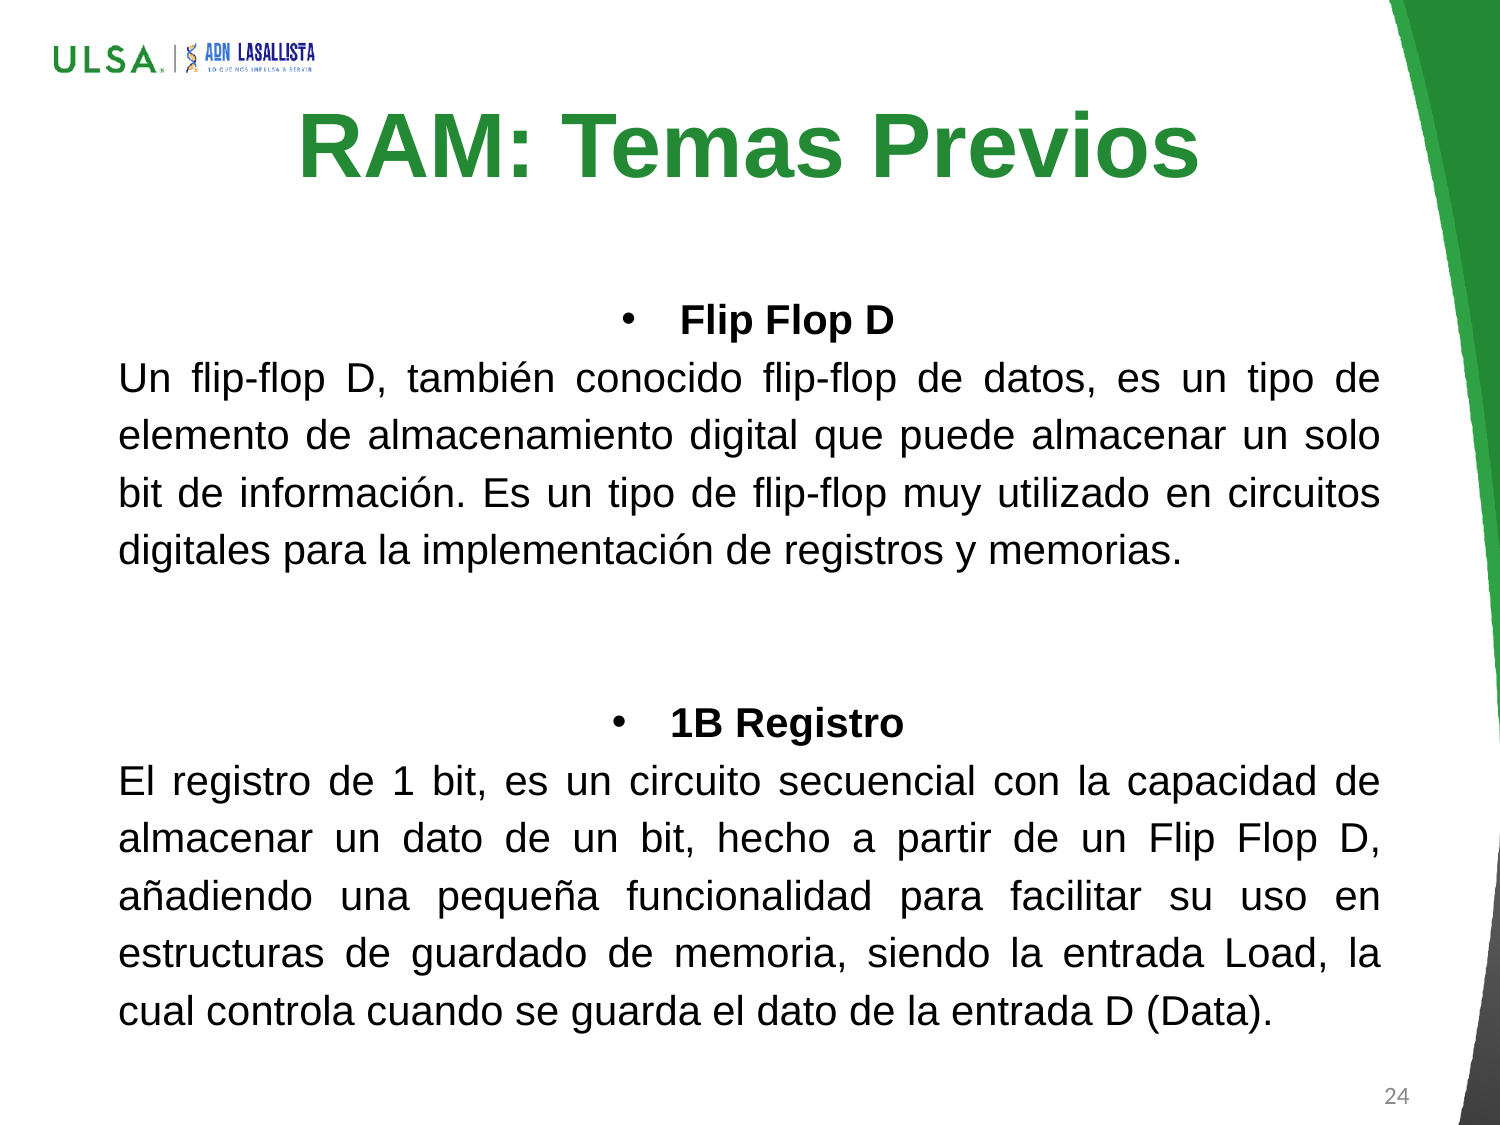

# RAM: Temas Previos
Flip Flop D
Un flip-flop D, también conocido flip-flop de datos, es un tipo de elemento de almacenamiento digital que puede almacenar un solo bit de información. Es un tipo de flip-flop muy utilizado en circuitos digitales para la implementación de registros y memorias.

1B Registro
El registro de 1 bit, es un circuito secuencial con la capacidad de almacenar un dato de un bit, hecho a partir de un Flip Flop D, añadiendo una pequeña funcionalidad para facilitar su uso en estructuras de guardado de memoria, siendo la entrada Load, la cual controla cuando se guarda el dato de la entrada D (Data).

24